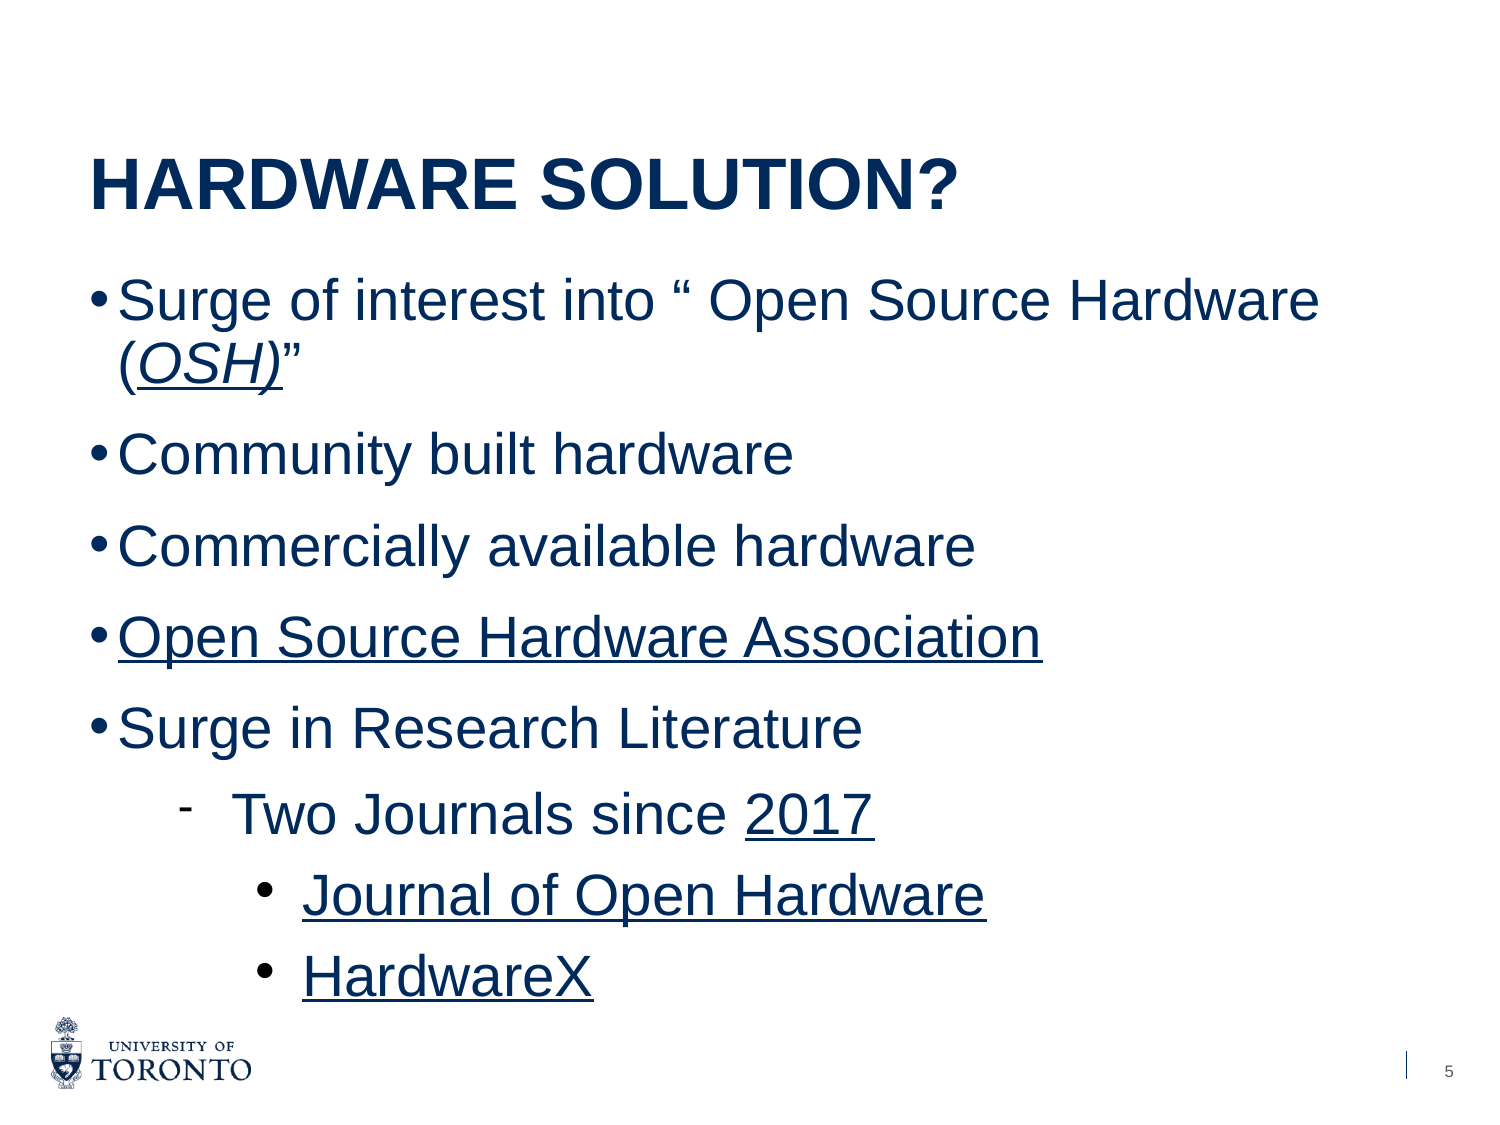

Hardware Solution?
# Surge of interest into “ Open Source Hardware (OSH)”
Community built hardware
Commercially available hardware
Open Source Hardware Association
Surge in Research Literature
Two Journals since 2017
Journal of Open Hardware
HardwareX
5